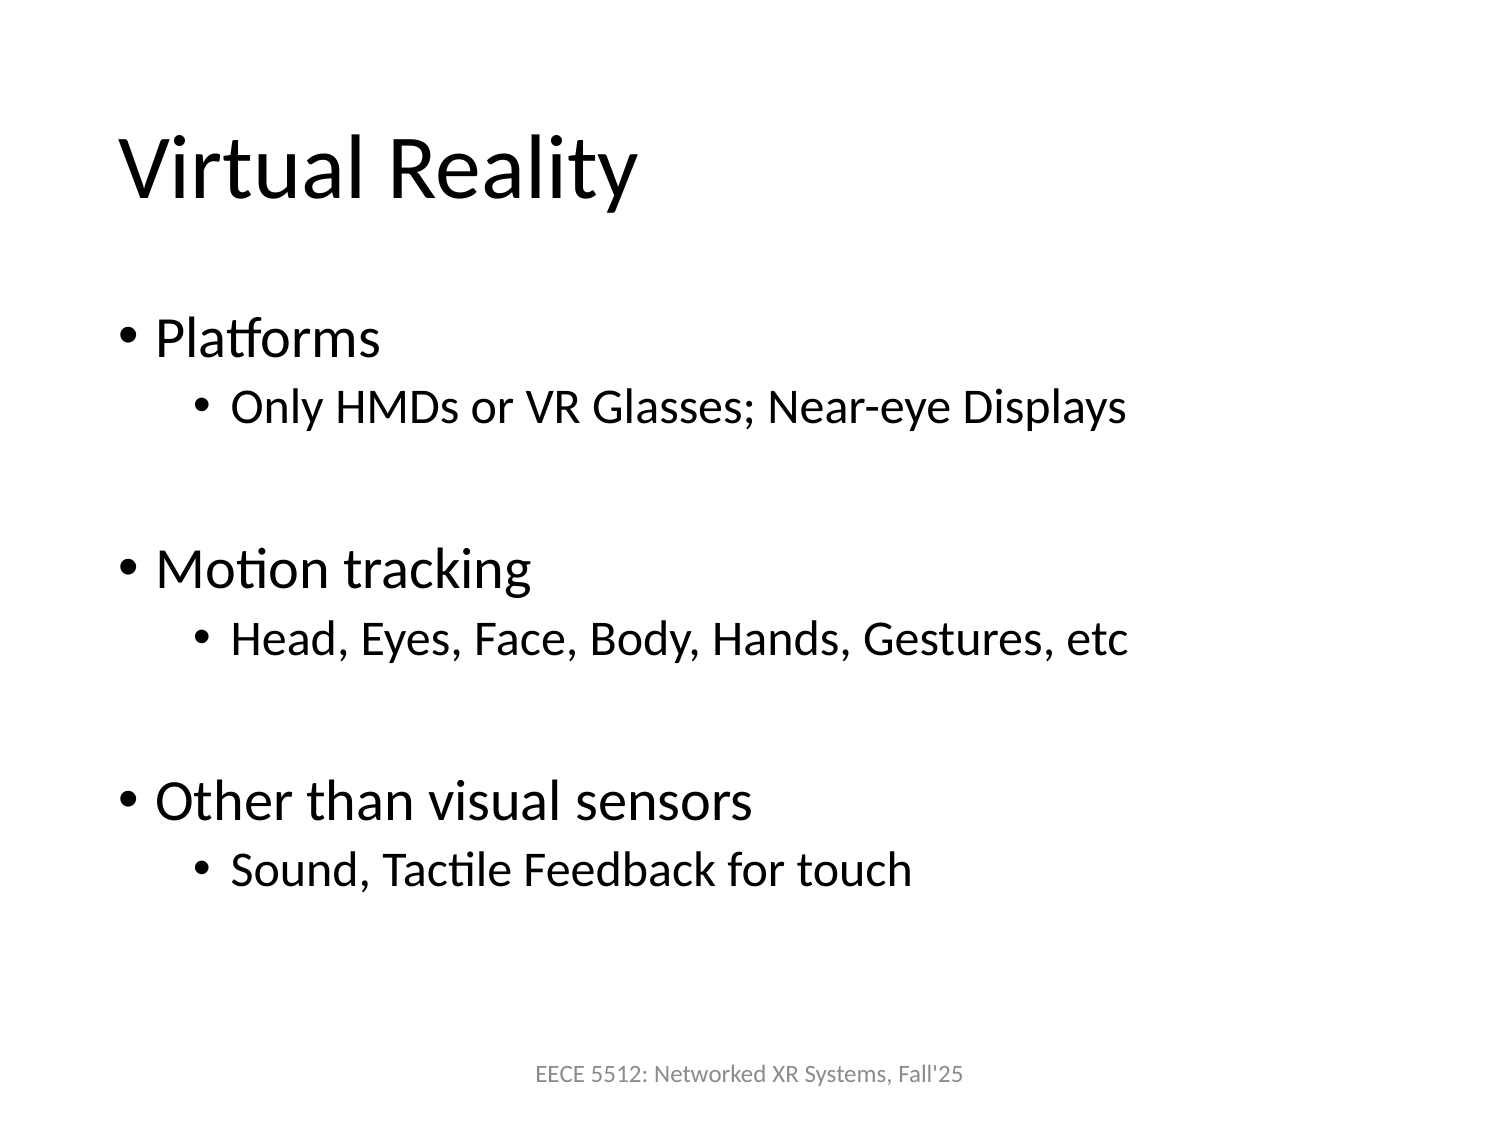

# Virtual Reality
Platforms
Only HMDs or VR Glasses; Near-eye Displays

Motion tracking
Head, Eyes, Face, Body, Hands, Gestures, etc

Other than visual sensors
Sound, Tactile Feedback for touch
EECE 5512: Networked XR Systems, Fall'25